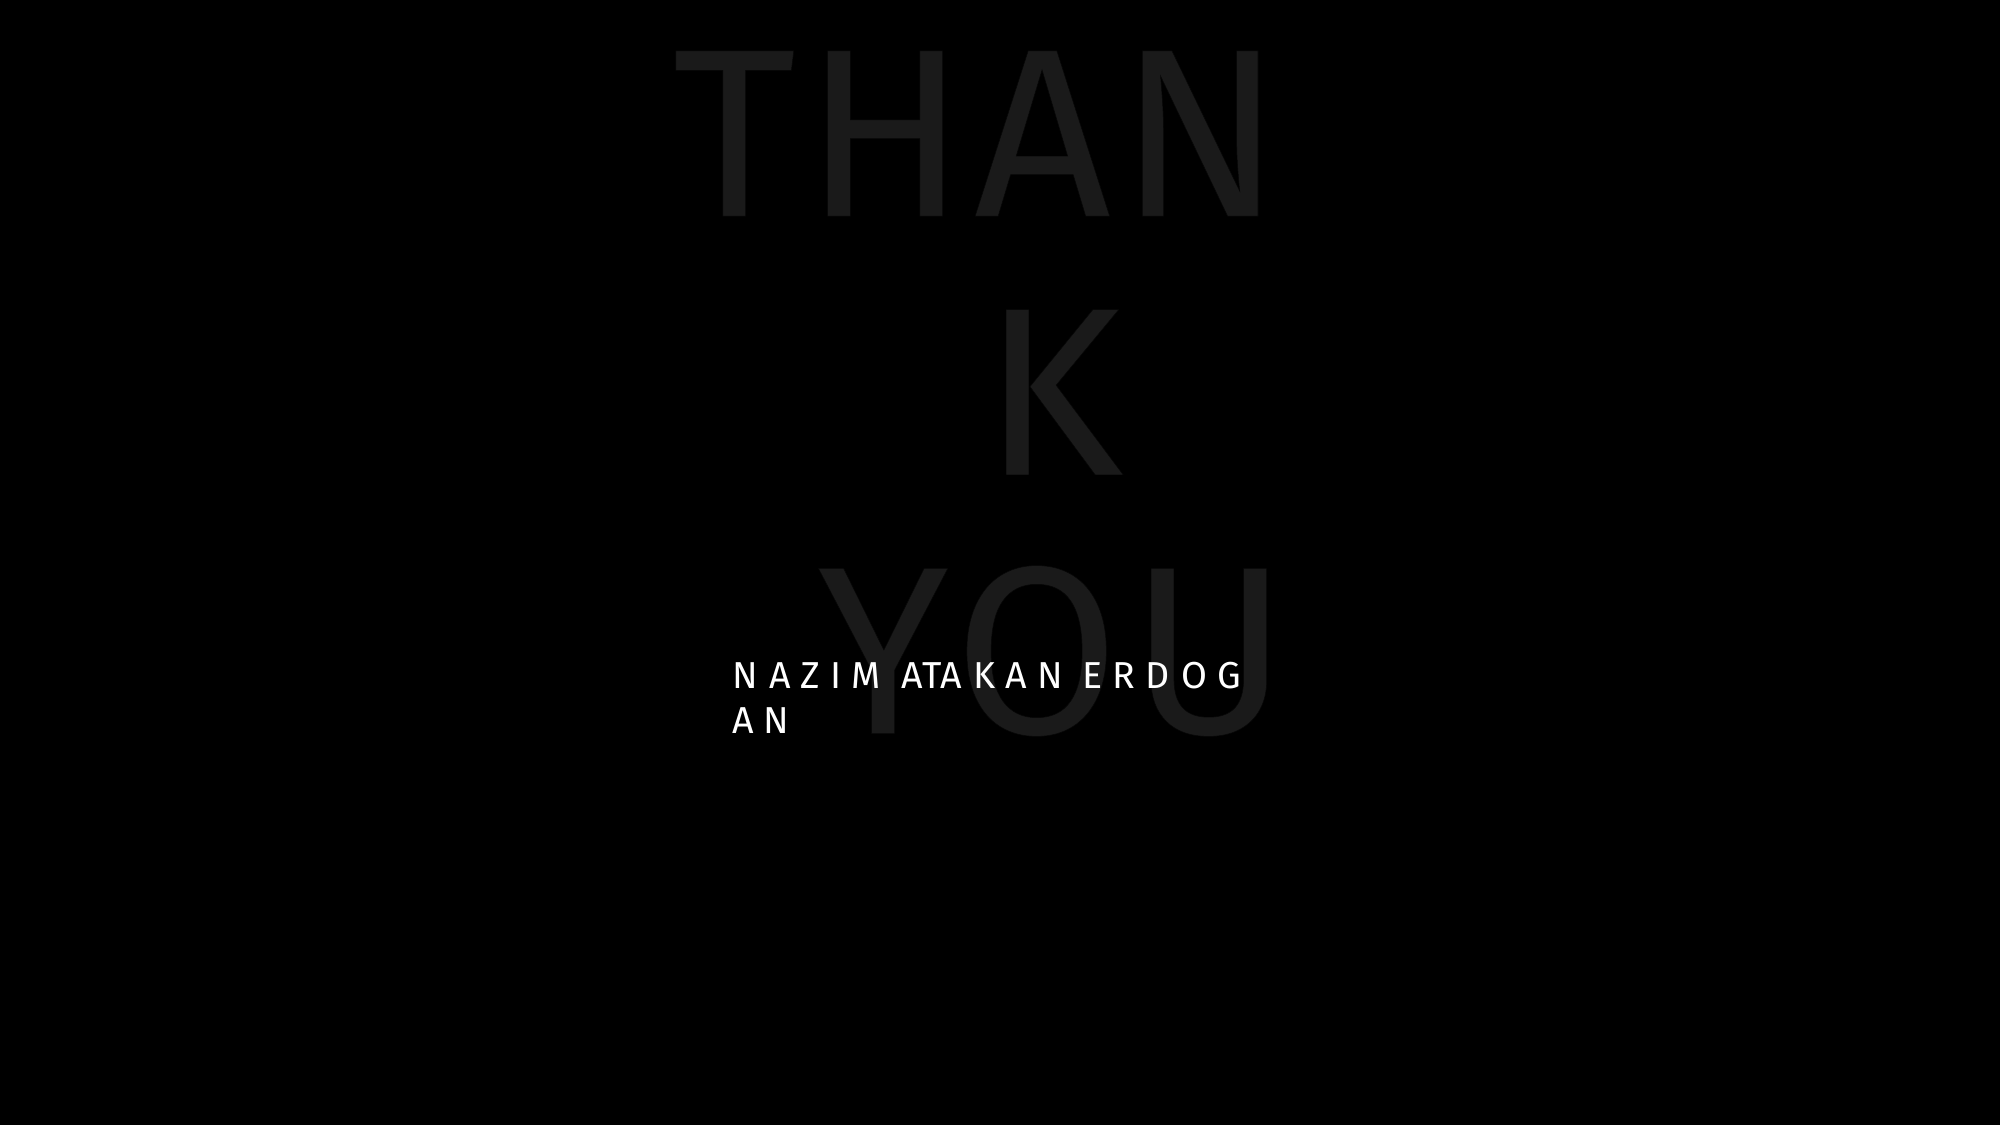

# THANK YOU
N A Z I M ATA K A N E R D O G A N